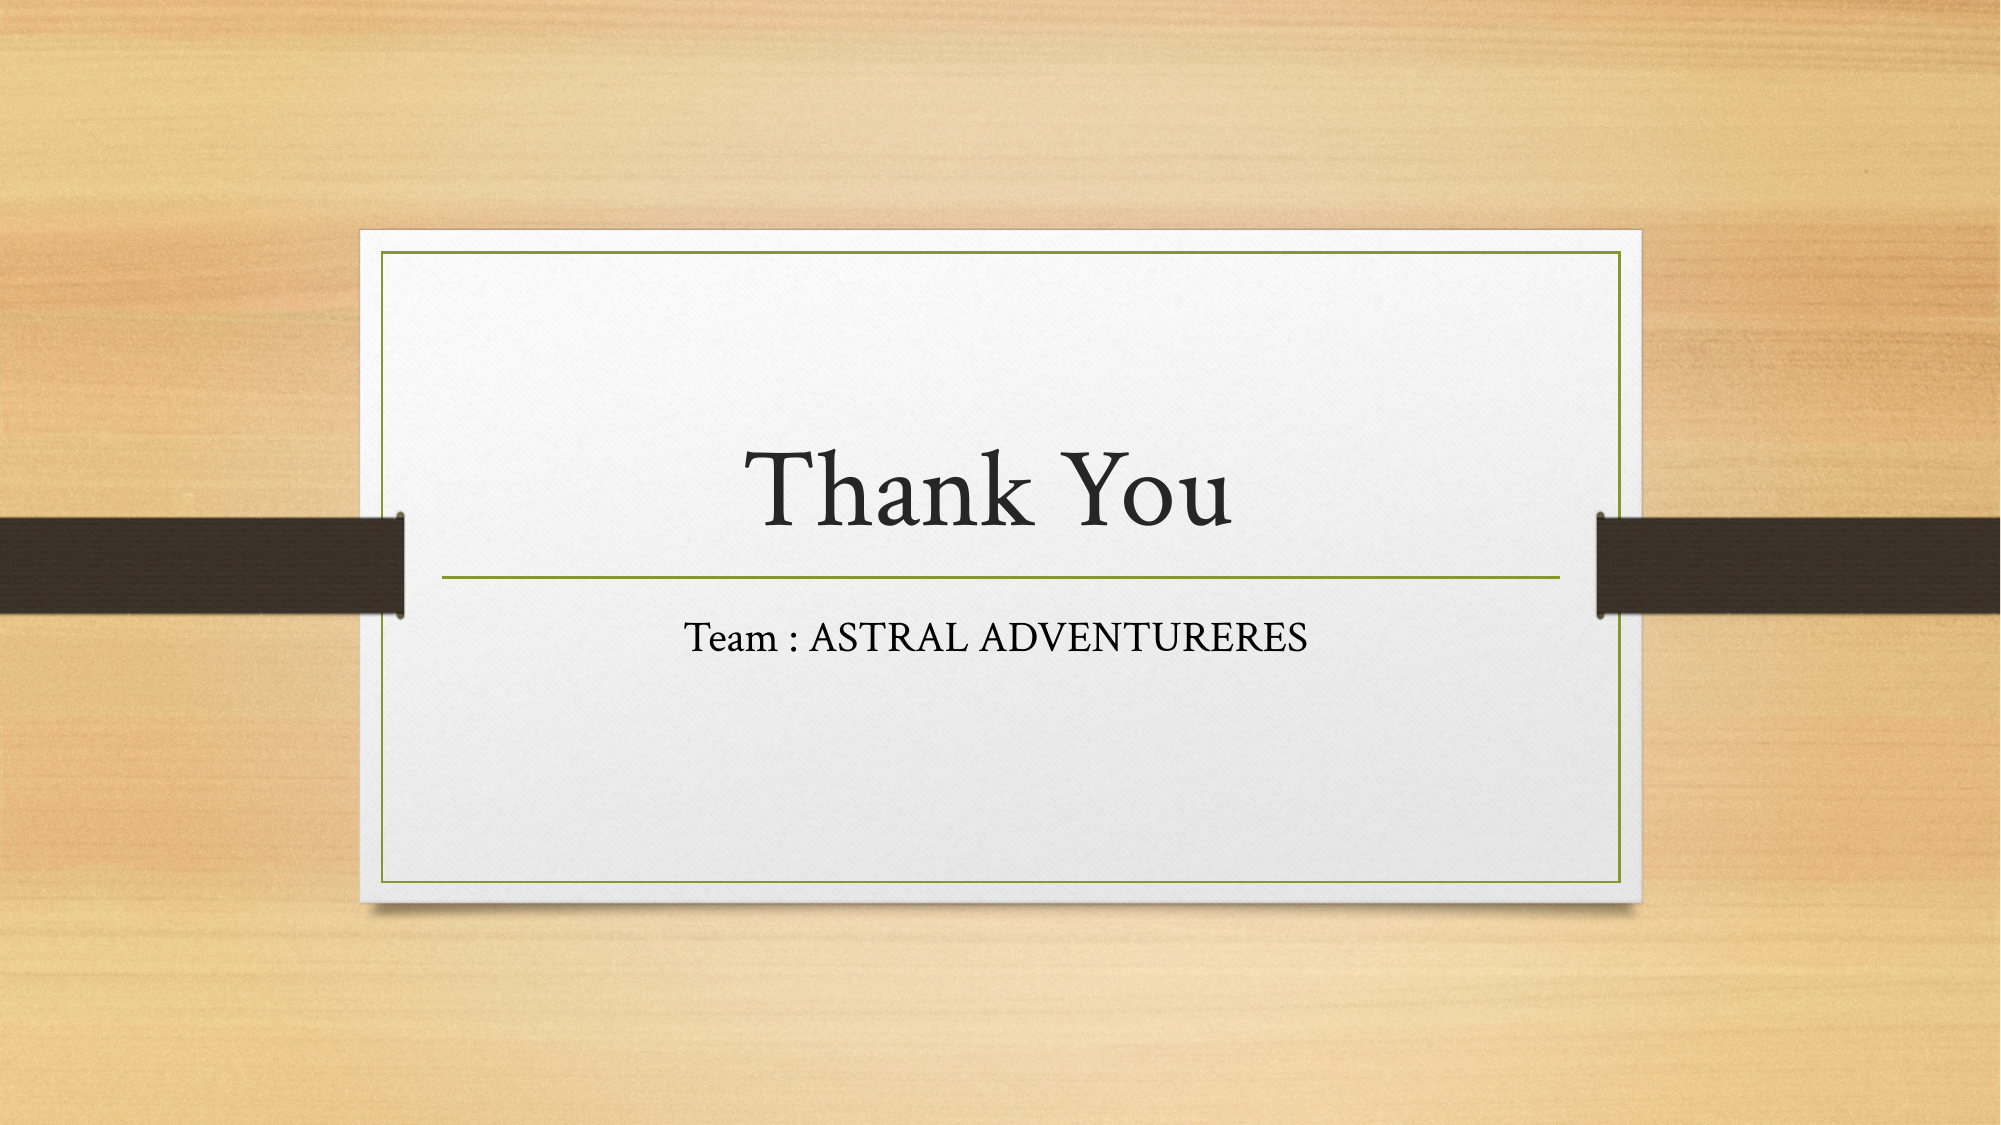

# Thank You
Team : ASTRAL ADVENTURERES